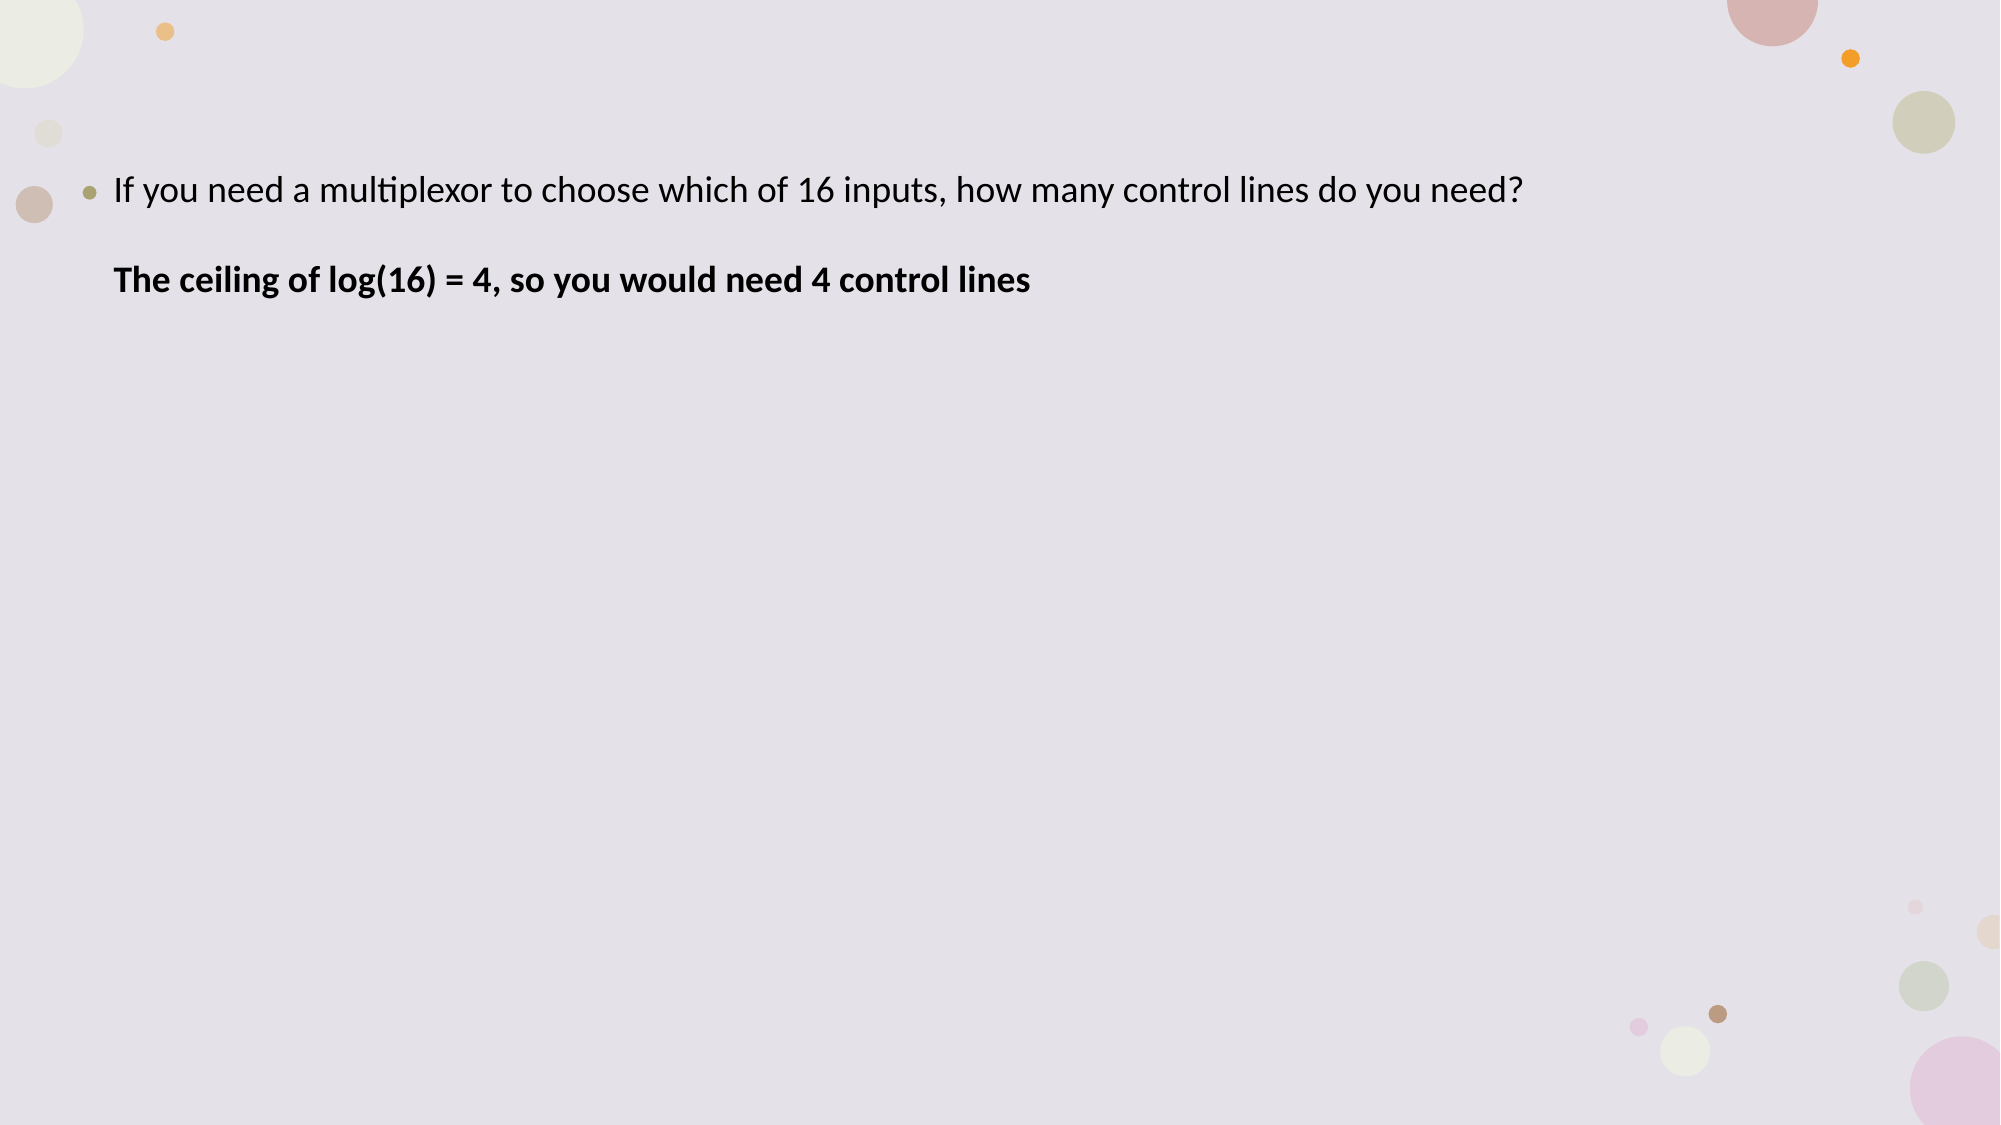

# Example Problem 2 Step 2
If you need a multiplexor to choose which of 16 inputs, how many control lines do you need?

The ceiling of log(16) = 4, so you would need 4 control lines